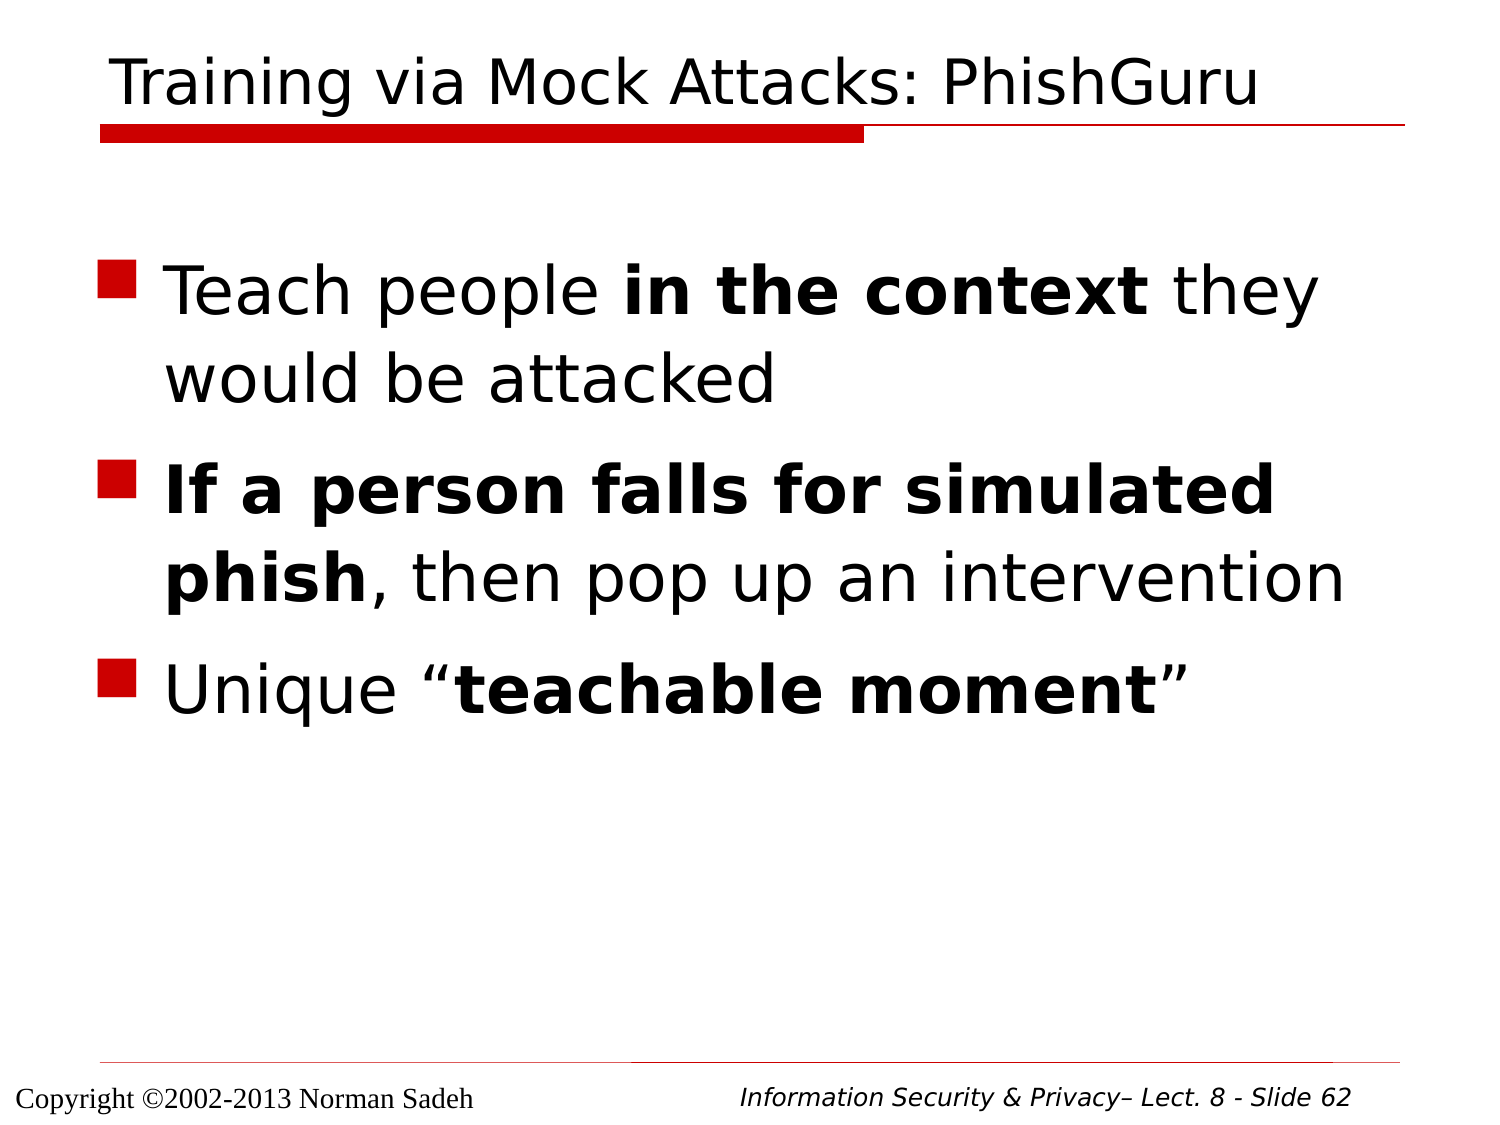

# Training via Mock Attacks: PhishGuru
Teach people in the context they would be attacked
If a person falls for simulated phish, then pop up an intervention
Unique “teachable moment”